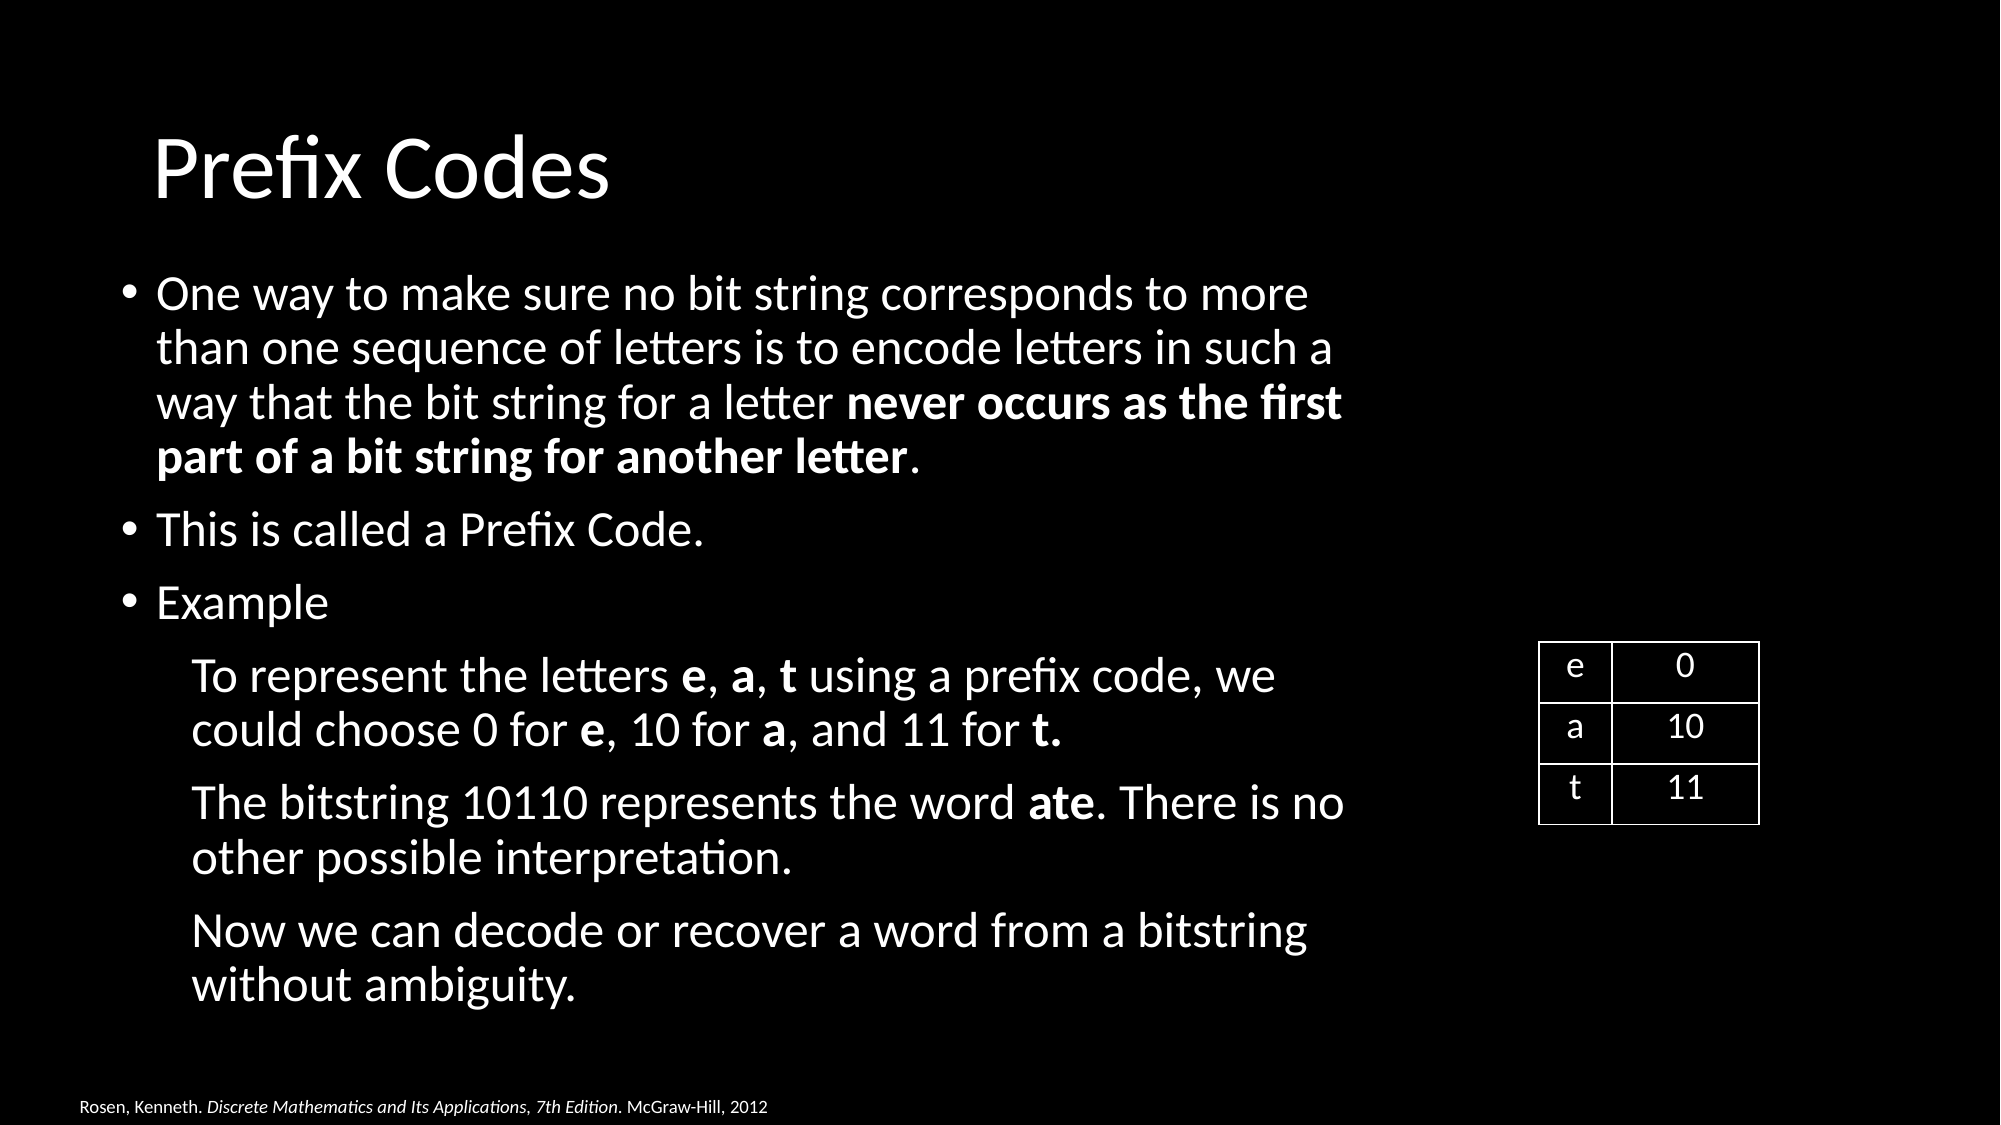

# Prefix Codes
One way to make sure no bit string corresponds to more than one sequence of letters is to encode letters in such a way that the bit string for a letter never occurs as the first part of a bit string for another letter.
This is called a Prefix Code.
Example
	To represent the letters e, a, t using a prefix code, we could choose 0 for e, 10 for a, and 11 for t.
	The bitstring 10110 represents the word ate. There is no other possible interpretation.
	Now we can decode or recover a word from a bitstring without ambiguity.

| e | 0 |
| --- | --- |
| a | 10 |
| t | 11 |
Rosen, Kenneth. Discrete Mathematics and Its Applications, 7th Edition. McGraw-Hill, 2012